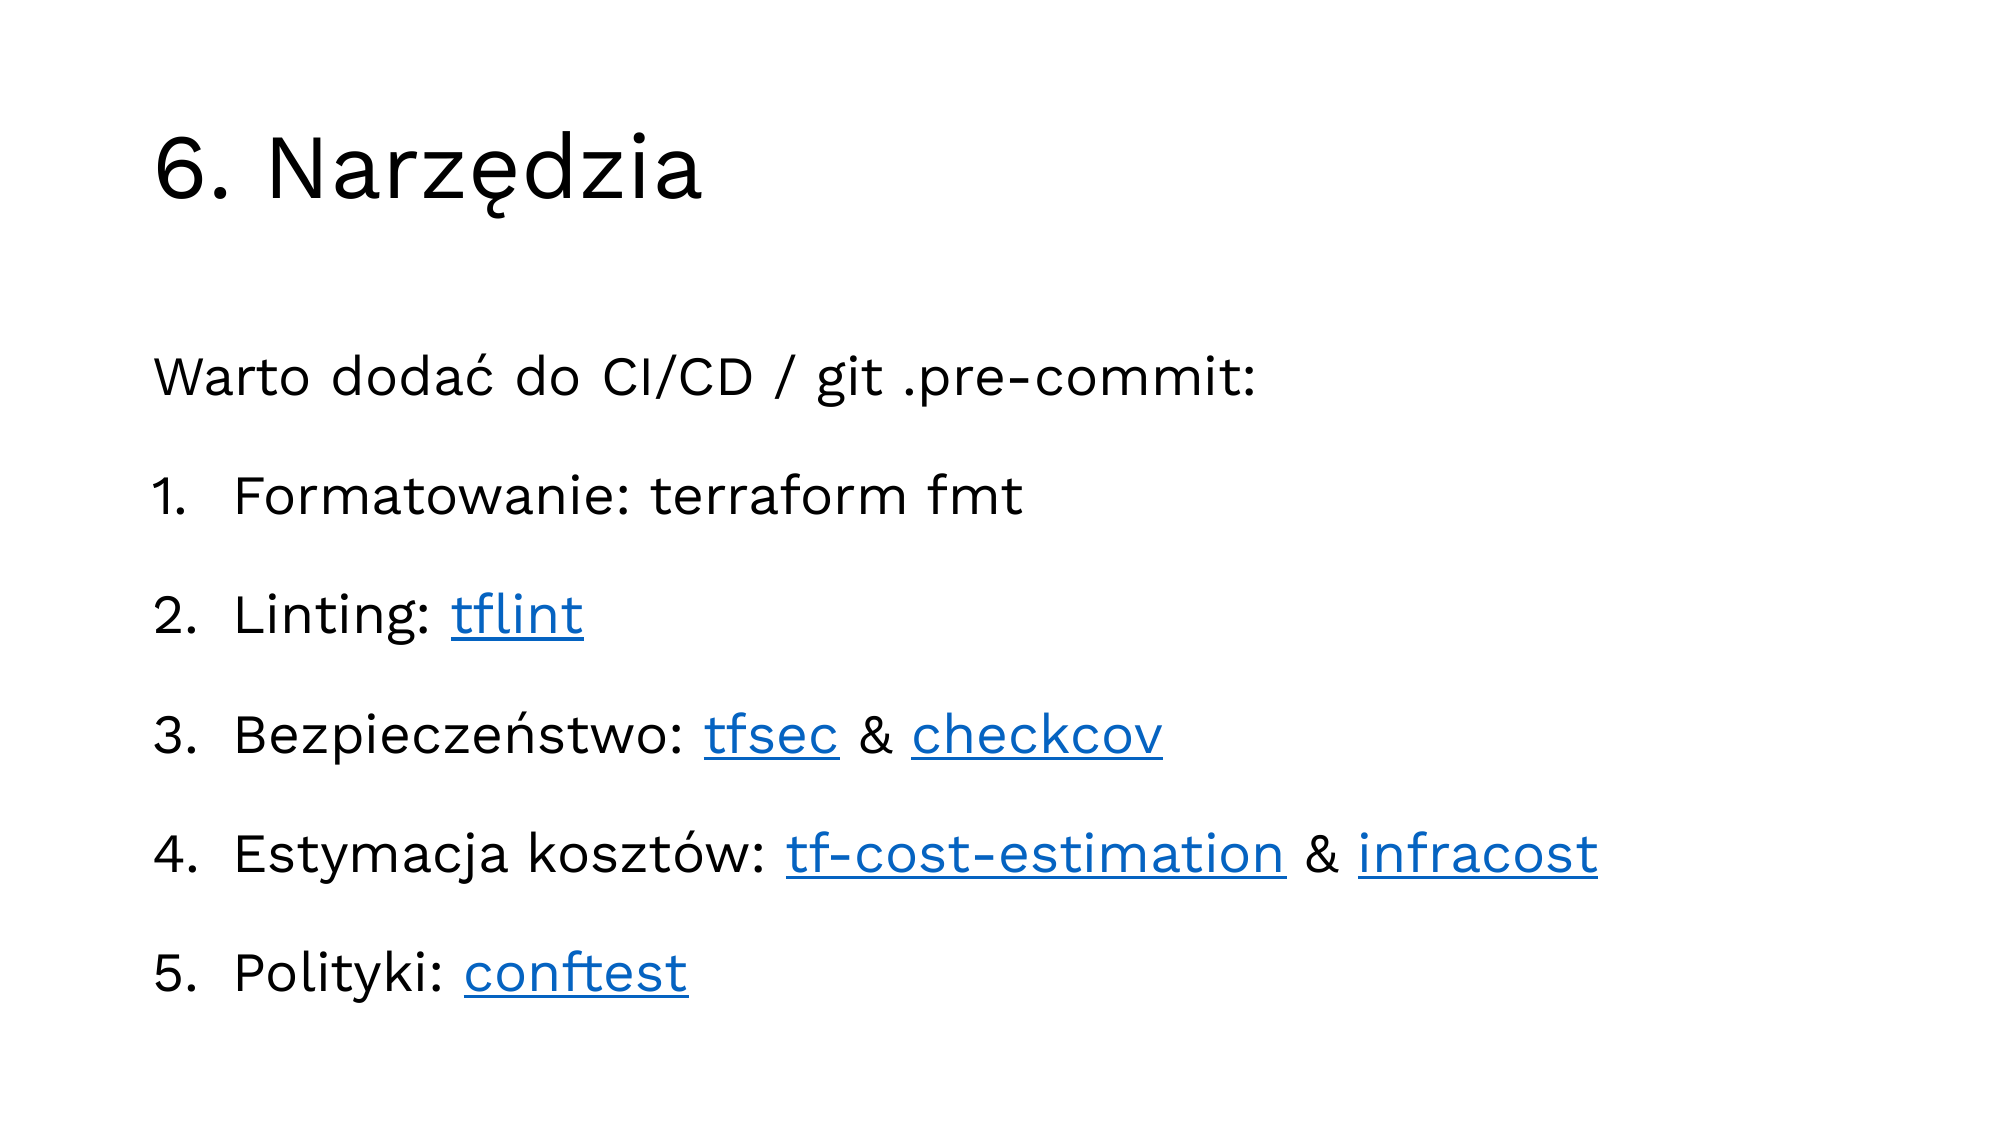

# 6. Narzędzia
Warto dodać do CI/CD / git .pre-commit:
Formatowanie: terraform fmt
Linting: tflint
Bezpieczeństwo: tfsec & checkcov
Estymacja kosztów: tf-cost-estimation & infracost
Polityki: conftest